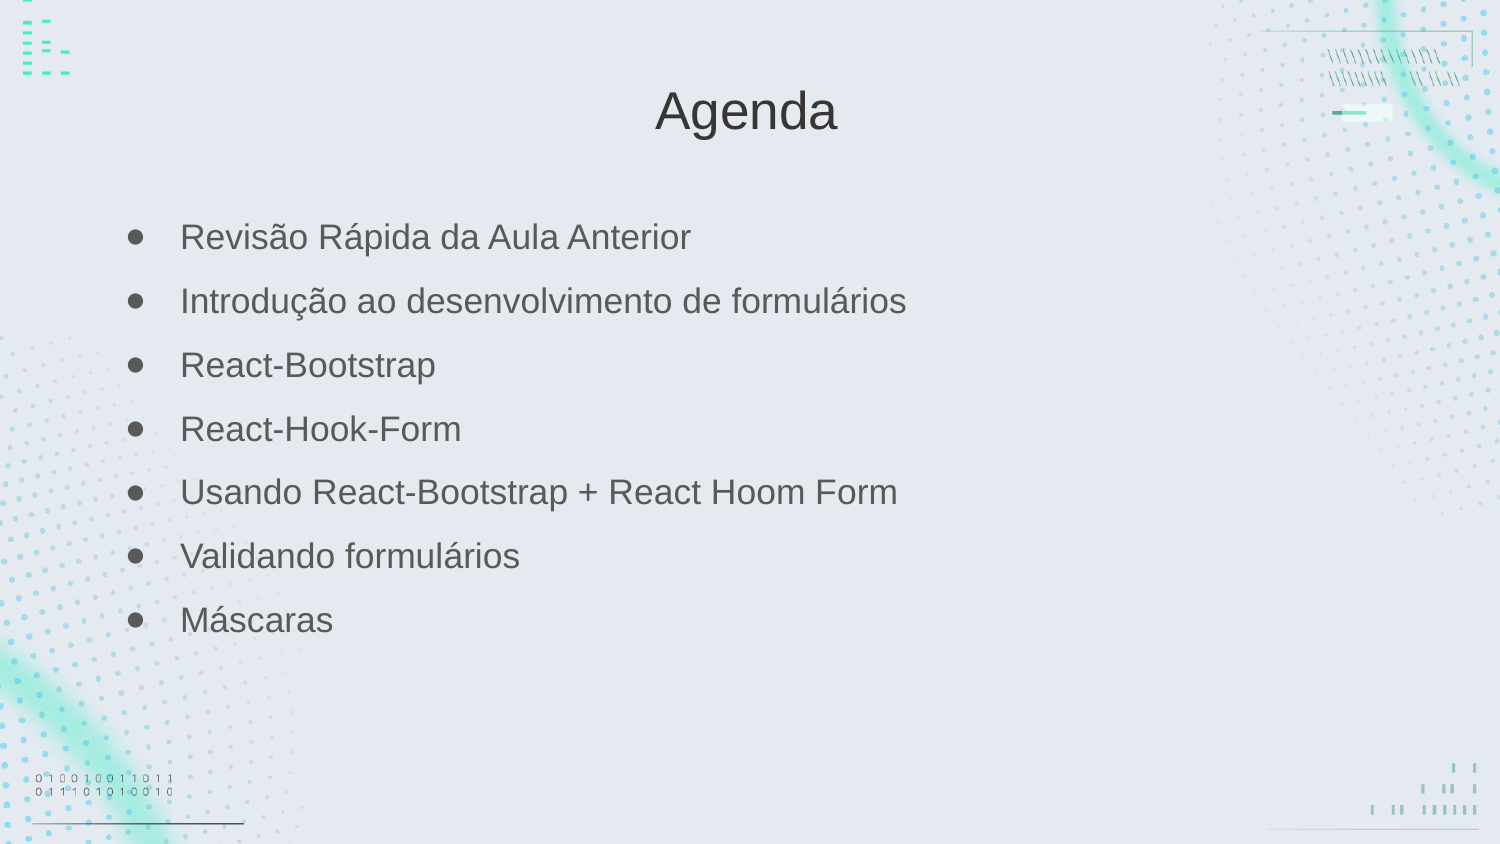

# Agenda
Revisão Rápida da Aula Anterior
Introdução ao desenvolvimento de formulários
React-Bootstrap
React-Hook-Form
Usando React-Bootstrap + React Hoom Form
Validando formulários
Máscaras